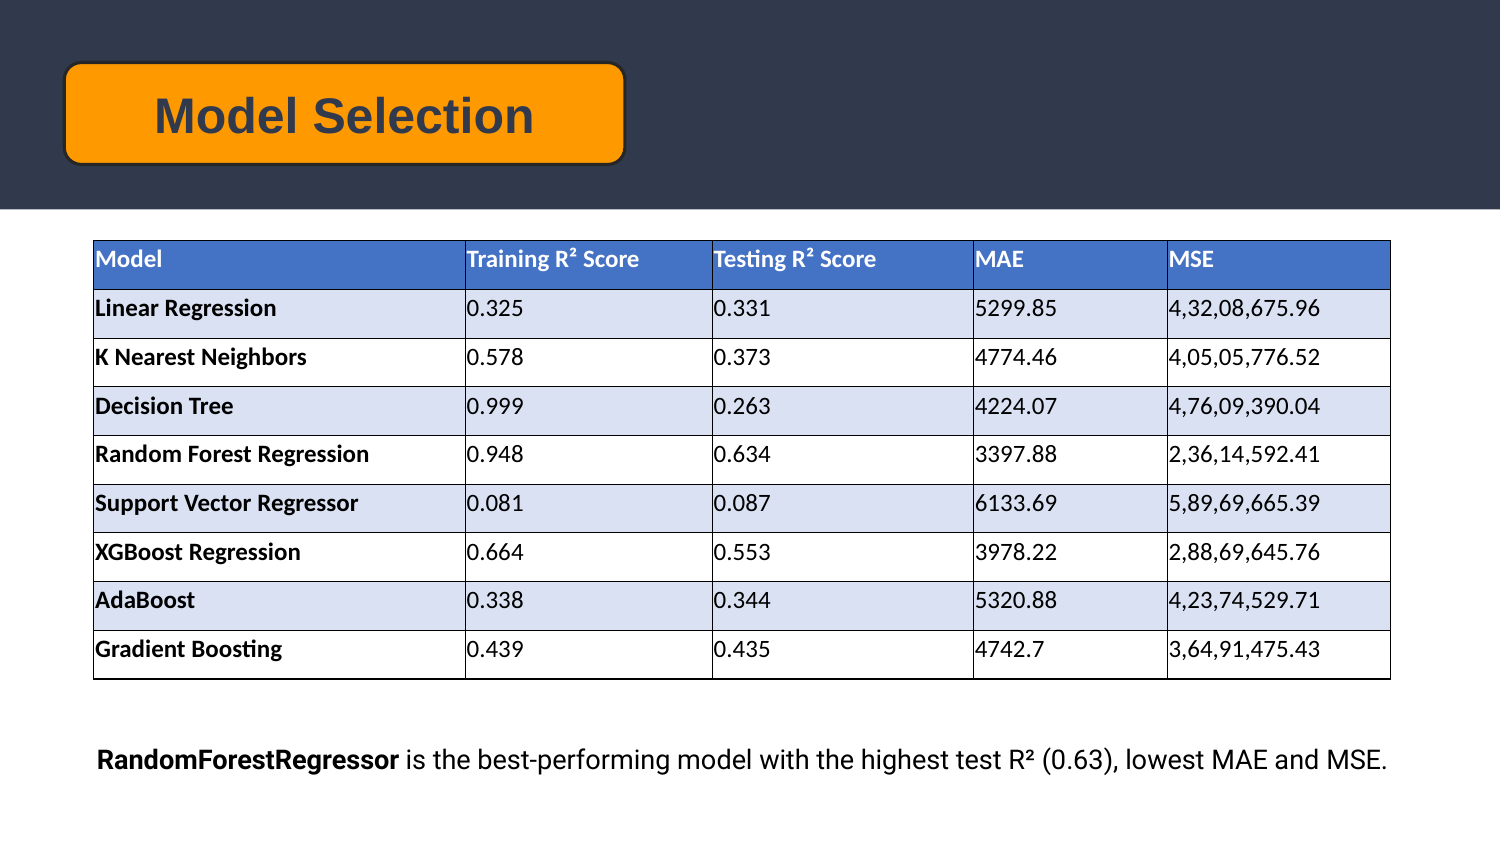

Model Selection
| Model | Training R² Score | Testing R² Score | MAE | MSE |
| --- | --- | --- | --- | --- |
| Linear Regression | 0.325 | 0.331 | 5299.85 | 4,32,08,675.96 |
| K Nearest Neighbors | 0.578 | 0.373 | 4774.46 | 4,05,05,776.52 |
| Decision Tree | 0.999 | 0.263 | 4224.07 | 4,76,09,390.04 |
| Random Forest Regression | 0.948 | 0.634 | 3397.88 | 2,36,14,592.41 |
| Support Vector Regressor | 0.081 | 0.087 | 6133.69 | 5,89,69,665.39 |
| XGBoost Regression | 0.664 | 0.553 | 3978.22 | 2,88,69,645.76 |
| AdaBoost | 0.338 | 0.344 | 5320.88 | 4,23,74,529.71 |
| Gradient Boosting | 0.439 | 0.435 | 4742.7 | 3,64,91,475.43 |
RandomForestRegressor is the best-performing model with the highest test R² (0.63), lowest MAE and MSE.